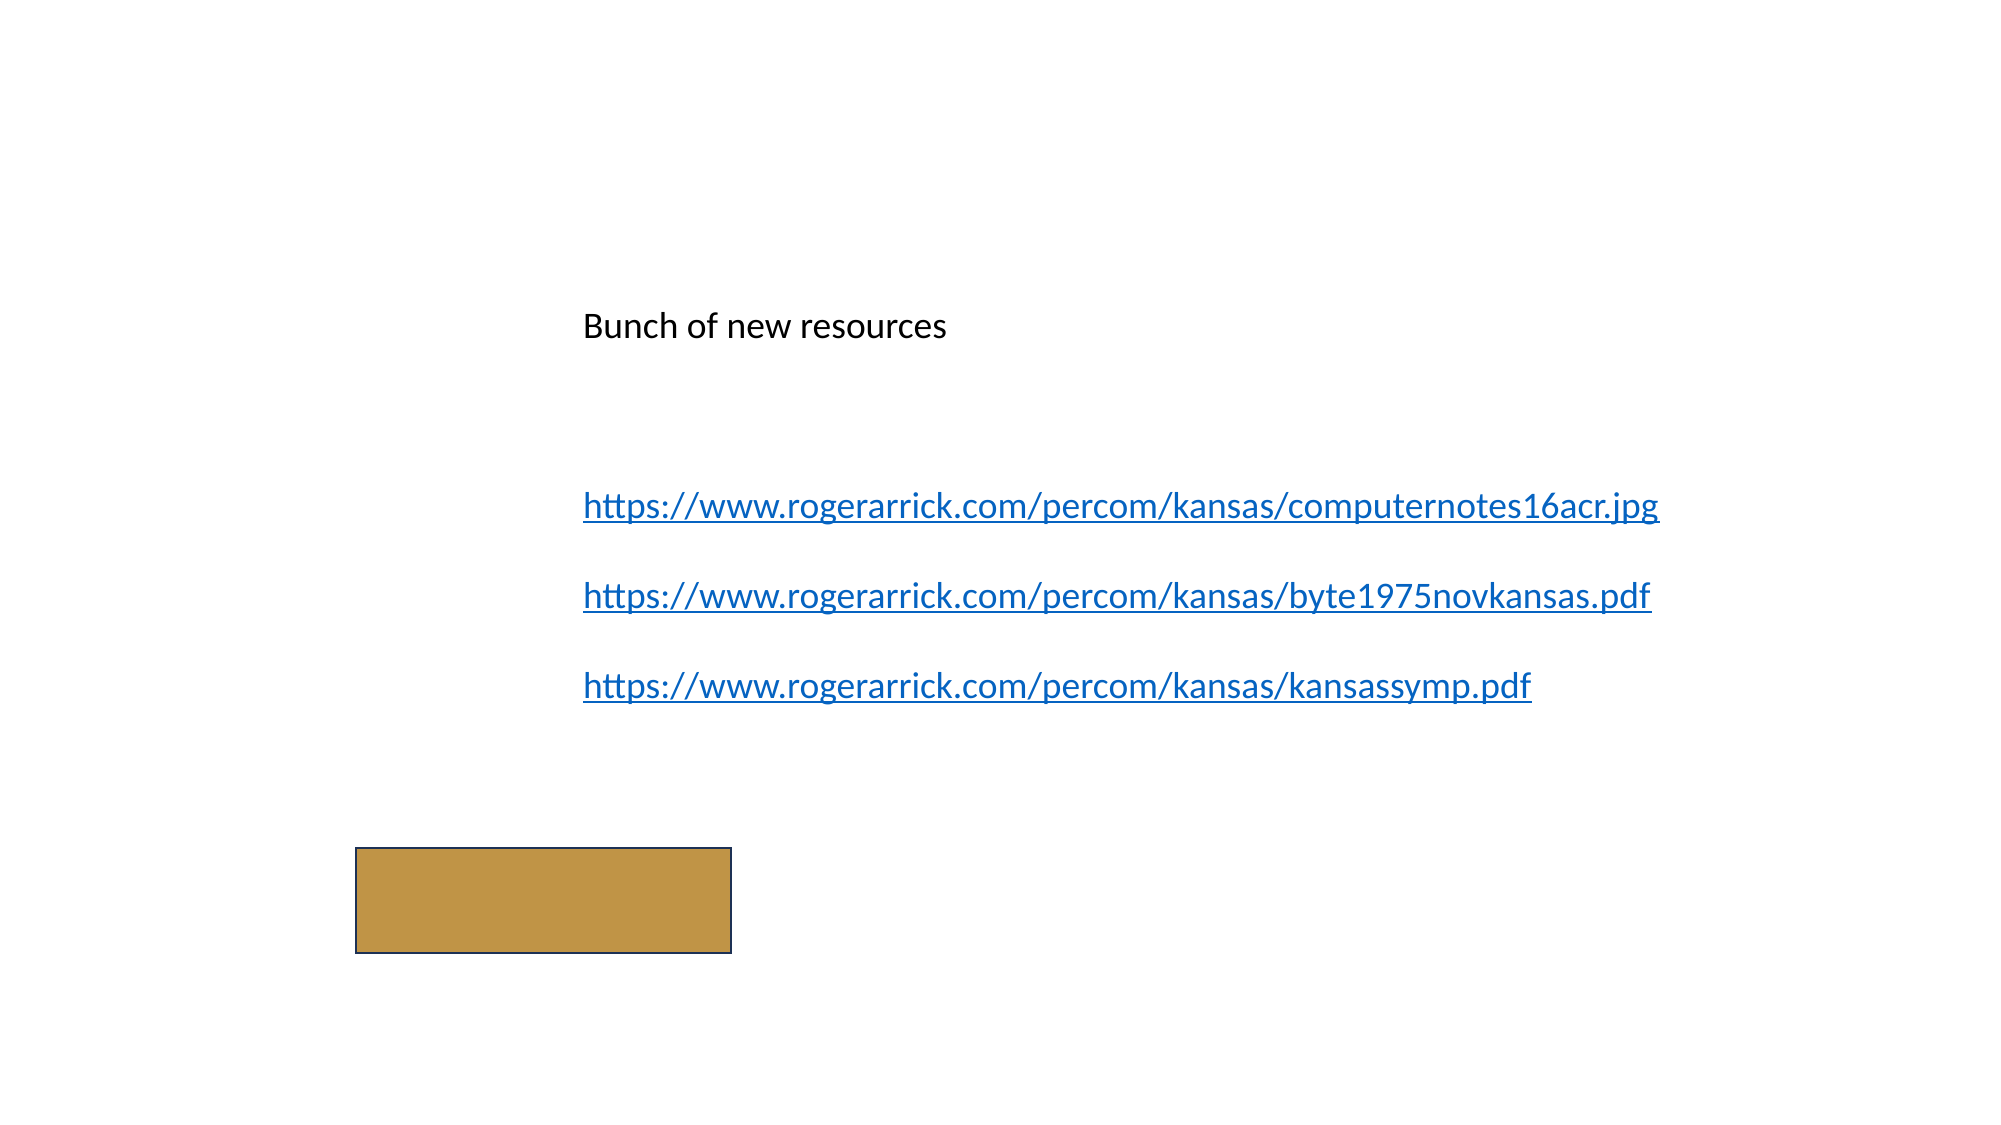

Bunch of new resources

https://www.rogerarrick.com/percom/kansas/computernotes16acr.jpg

https://www.rogerarrick.com/percom/kansas/byte1975novkansas.pdf

https://www.rogerarrick.com/percom/kansas/kansassymp.pdf